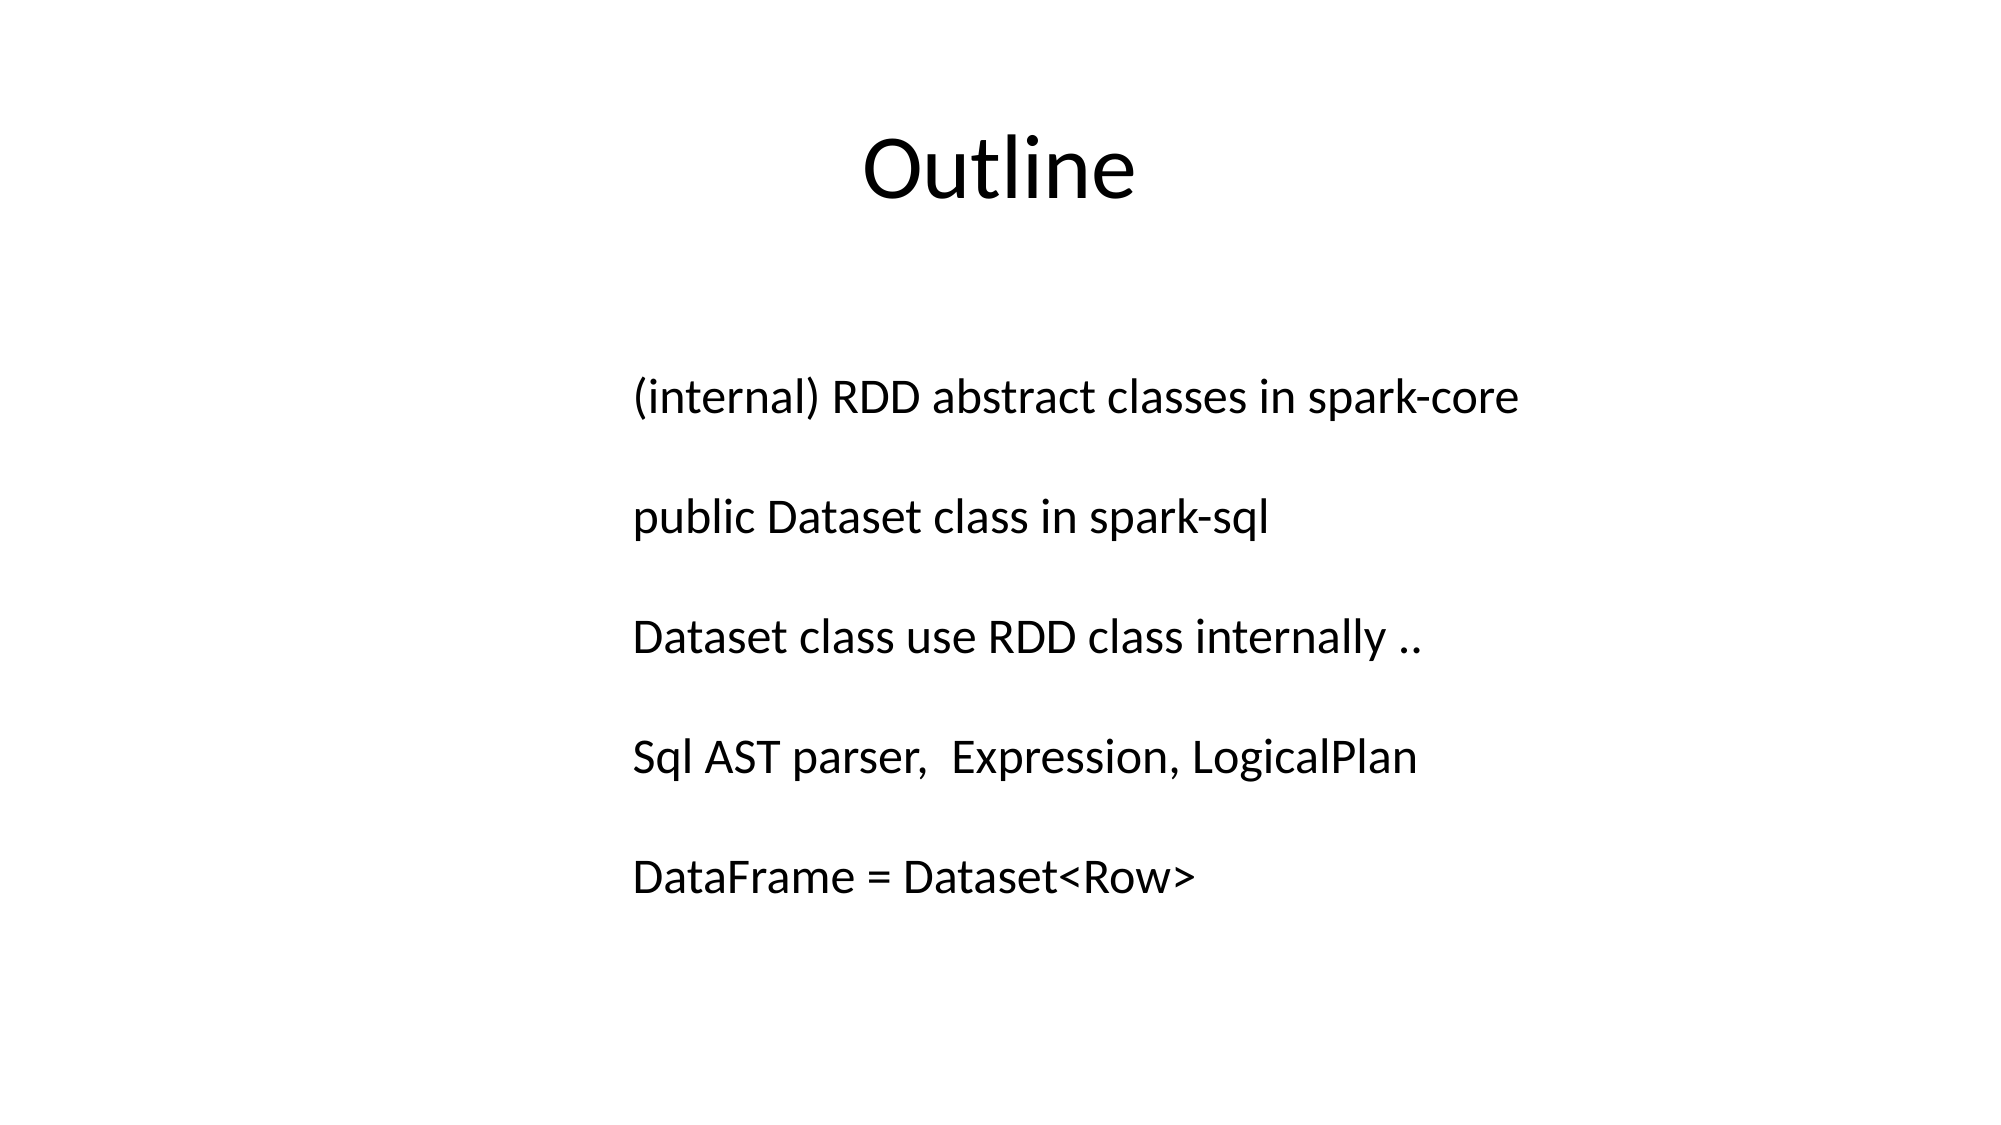

# Outline
(internal) RDD abstract classes in spark-core

public Dataset class in spark-sql

Dataset class use RDD class internally ..

Sql AST parser,  Expression, LogicalPlan

DataFrame = Dataset<Row>